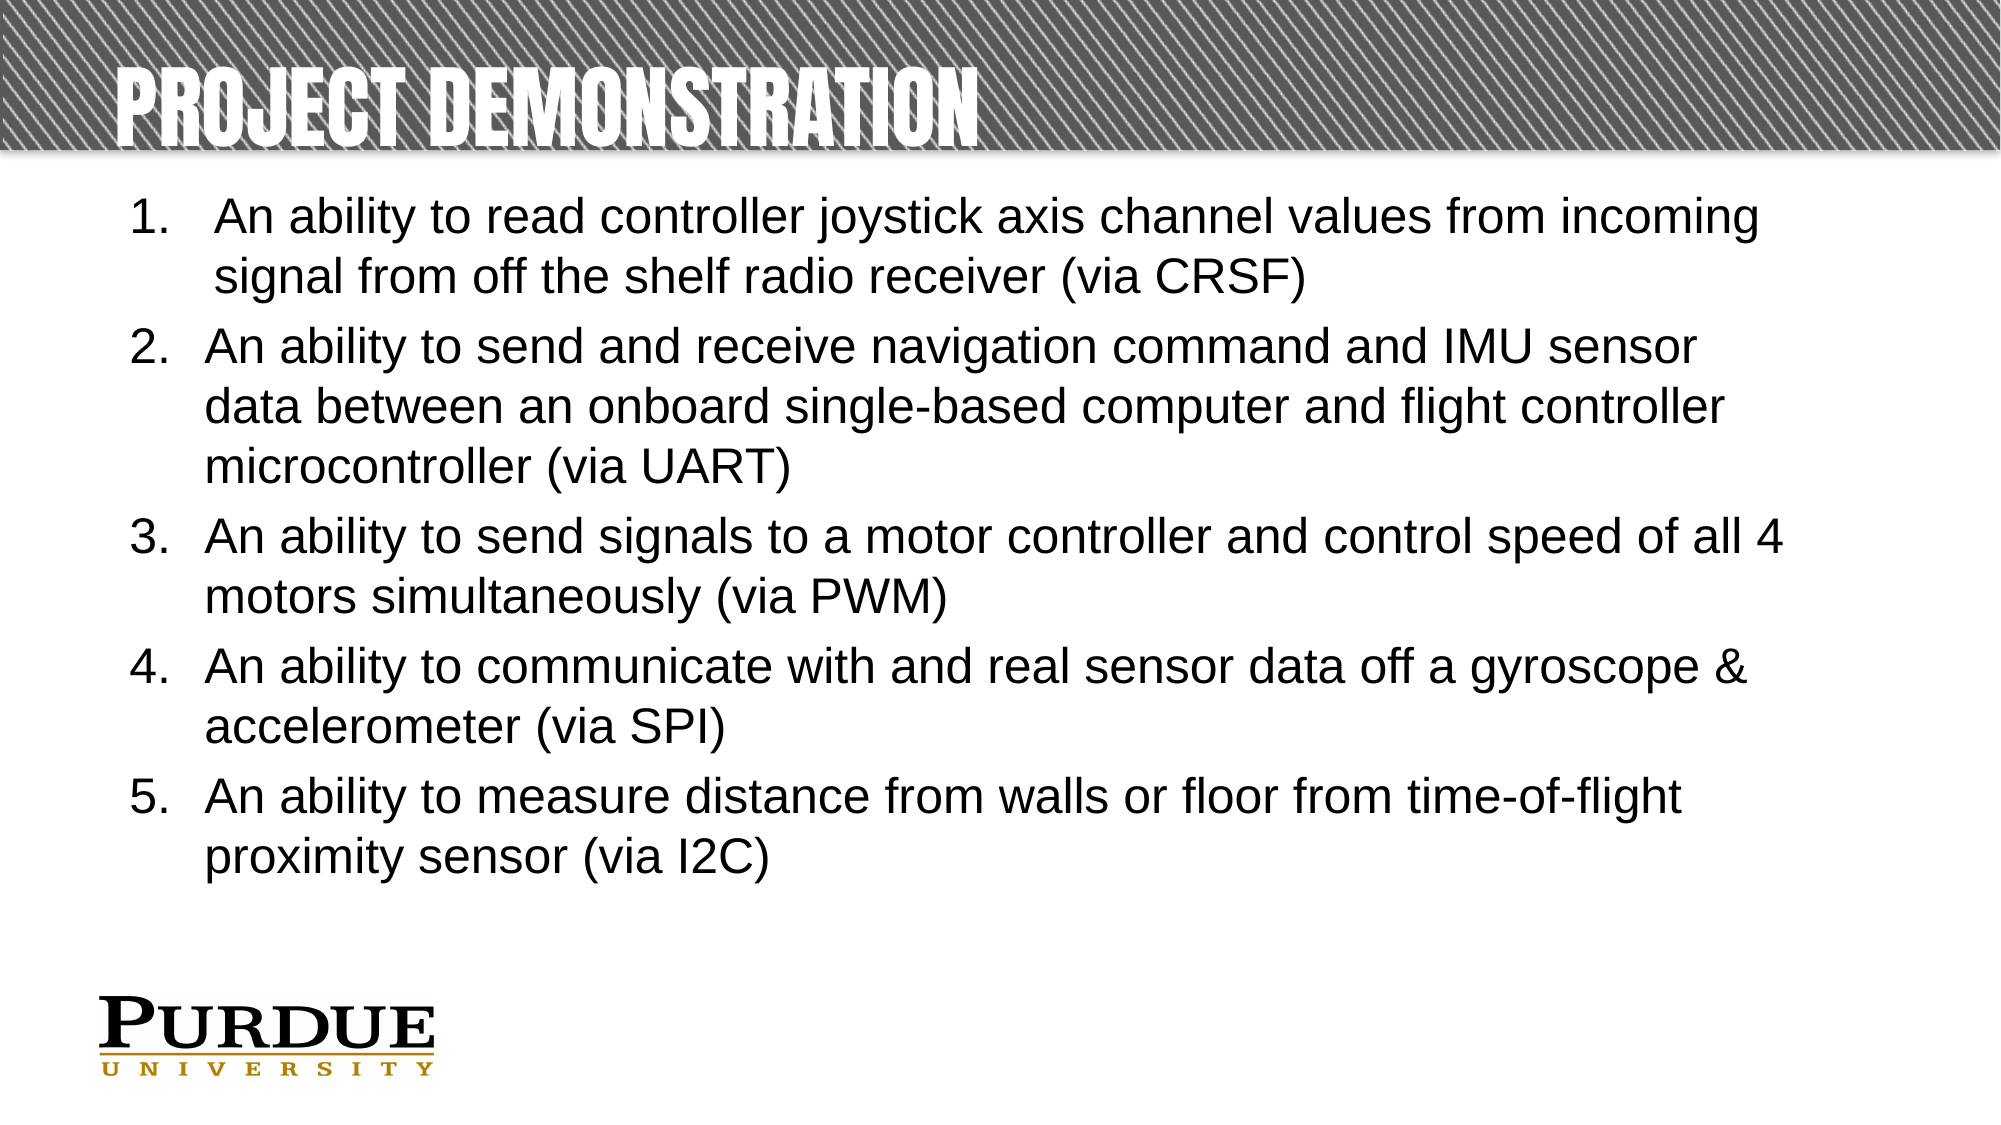

# Project Demonstration
An ability to read controller joystick axis channel values from incoming signal from off the shelf radio receiver (via CRSF)
An ability to send and receive navigation command and IMU sensor data between an onboard single-based computer and flight controller microcontroller (via UART)
An ability to send signals to a motor controller and control speed of all 4 motors simultaneously (via PWM)
An ability to communicate with and real sensor data off a gyroscope & accelerometer (via SPI)
An ability to measure distance from walls or floor from time-of-flight proximity sensor (via I2C)